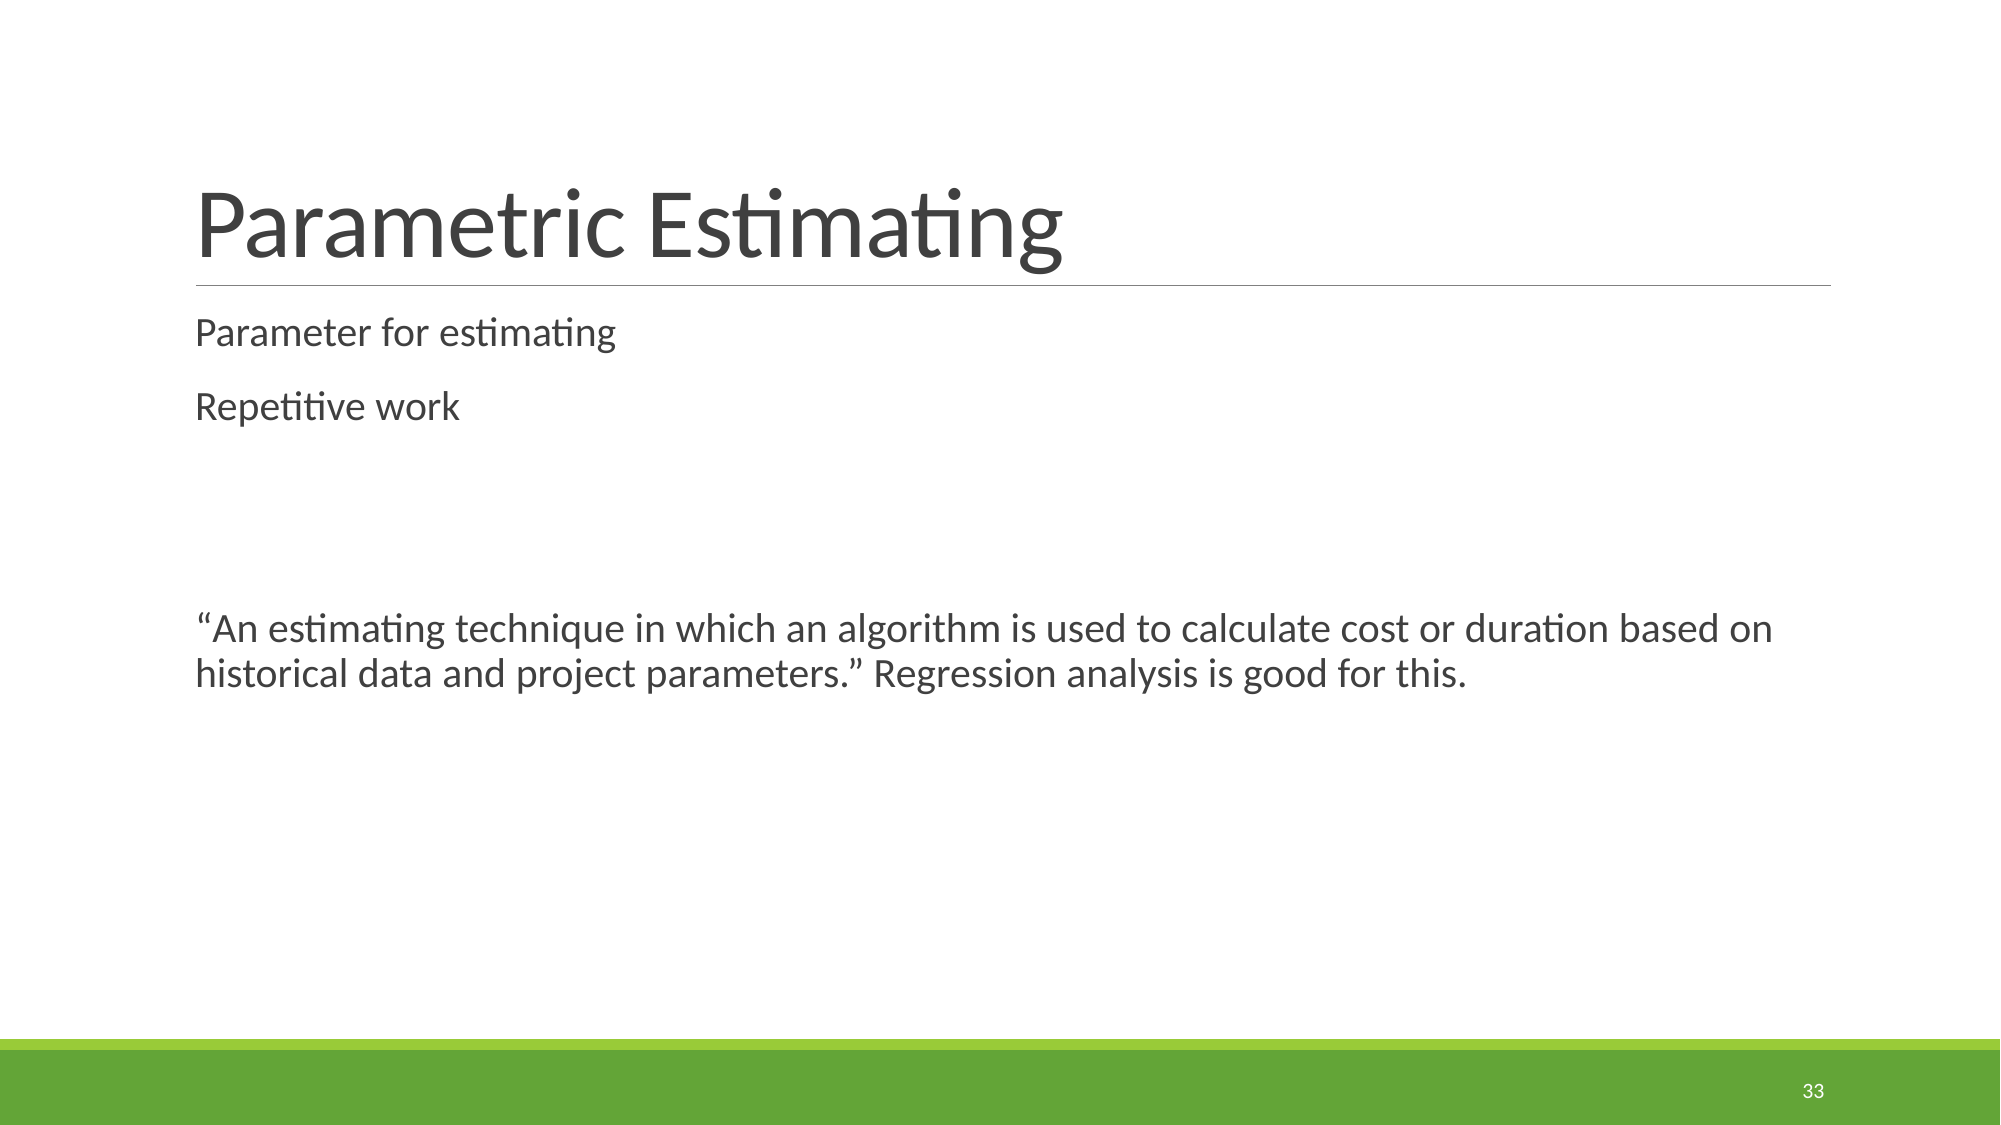

# Parametric Estimating
Parameter for estimating
Repetitive work

“An estimating technique in which an algorithm is used to calculate cost or duration based on historical data and project parameters.” Regression analysis is good for this.
33